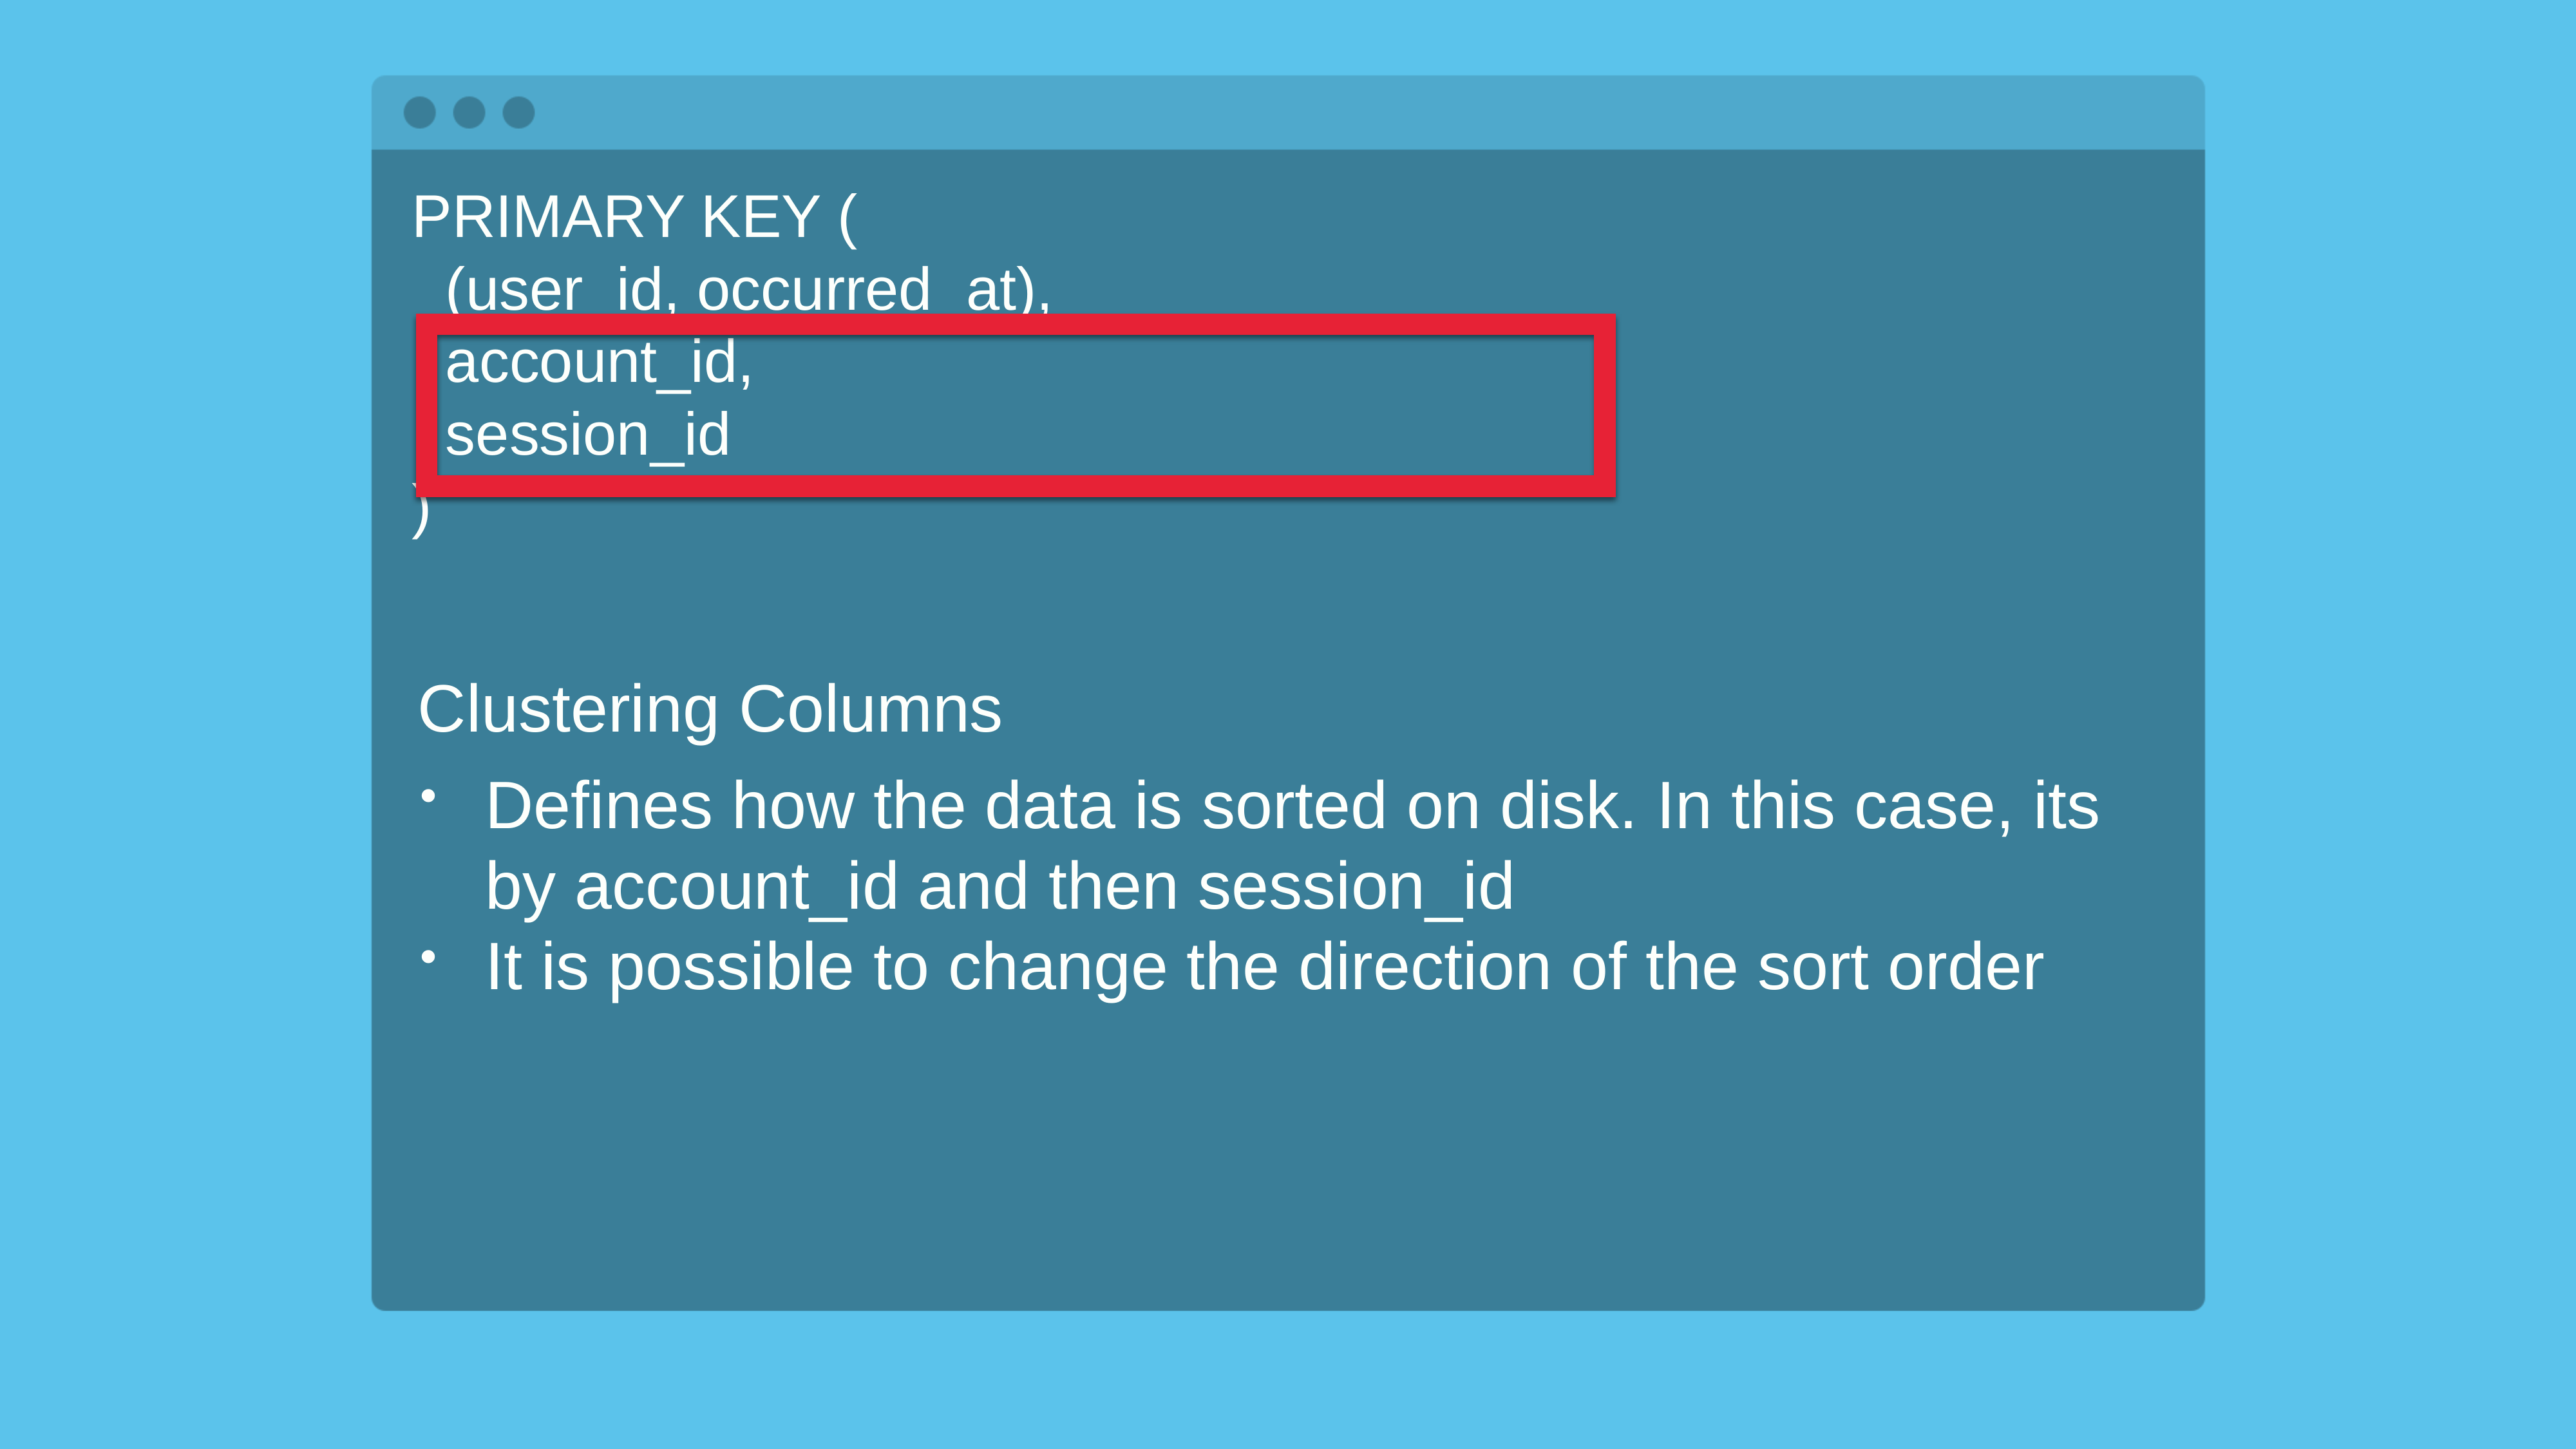

PRIMARY KEY (
  (user_id, occurred_at),
  account_id,
  session_id
)

Clustering Columns
Defines how the data is sorted on disk. In this case, its by account_id and then session_id
It is possible to change the direction of the sort order